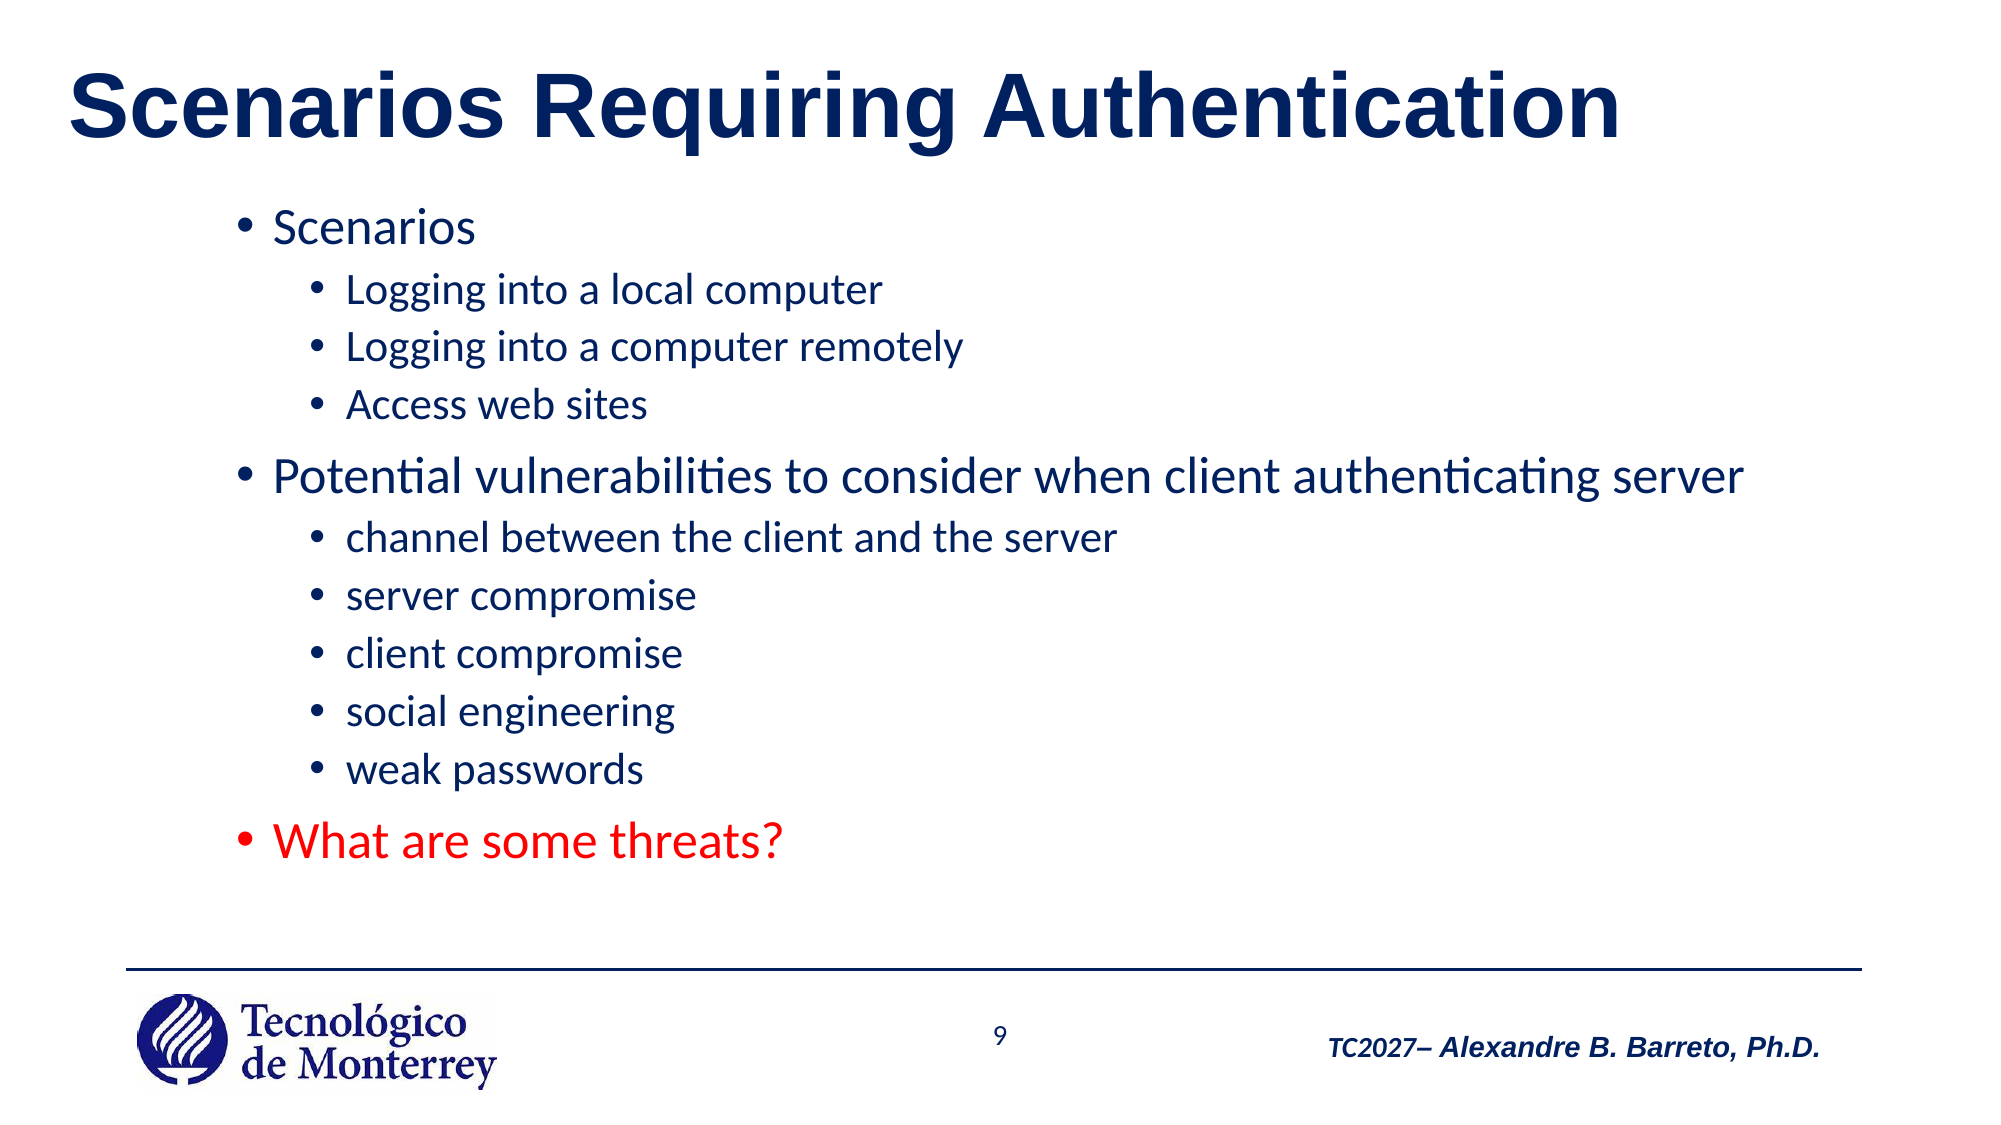

# Scenarios Requiring Authentication
Scenarios
Logging into a local computer
Logging into a computer remotely
Access web sites
Potential vulnerabilities to consider when client authenticating server
channel between the client and the server
server compromise
client compromise
social engineering
weak passwords
What are some threats?